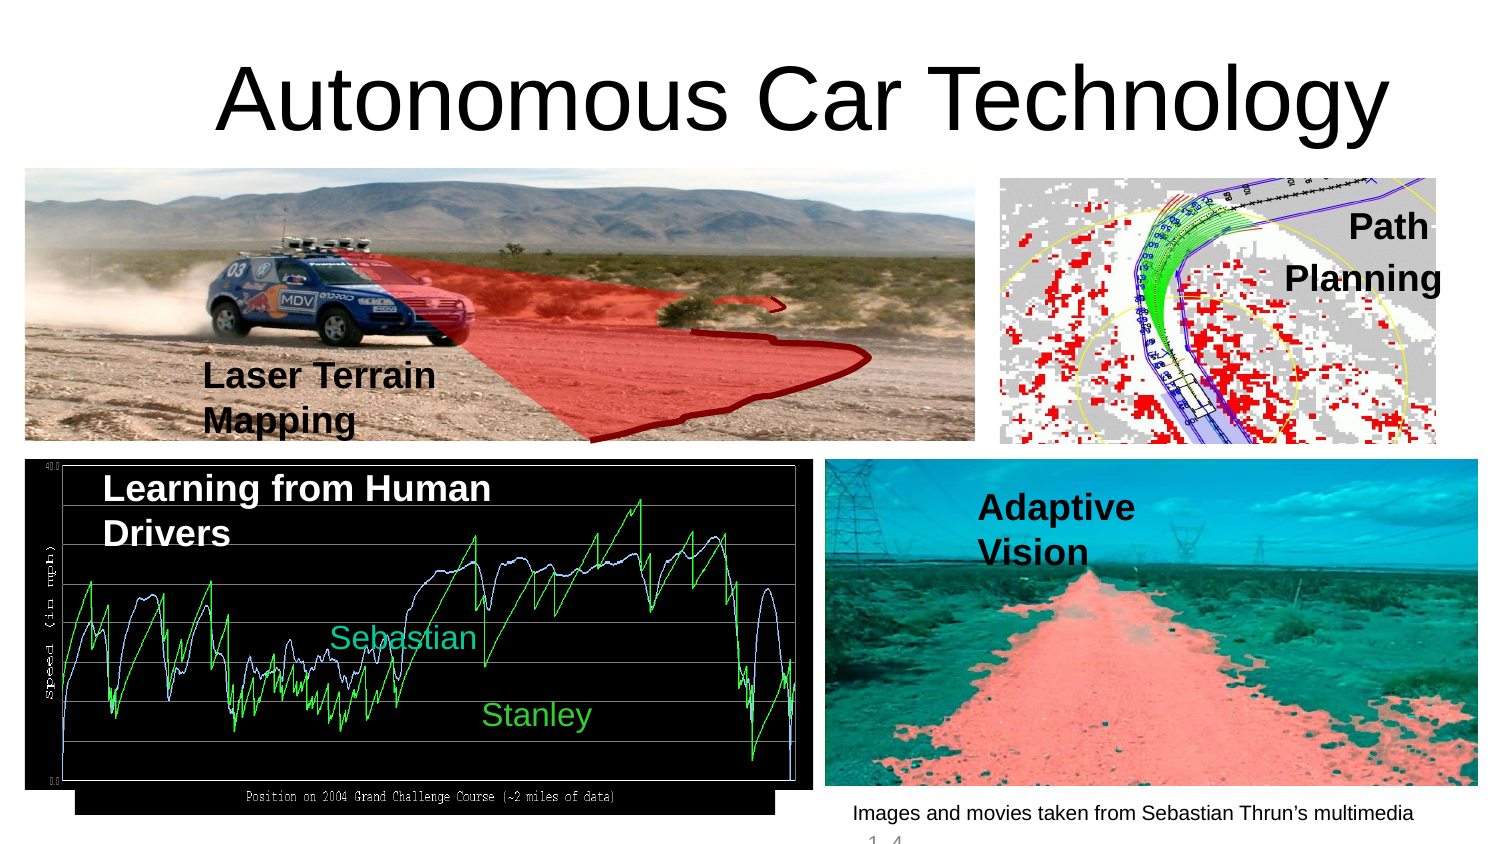

# Autonomous Car Technology

Path  Planning
Laser Terrain Mapping

Learning from Human Drivers

Sebastian
Adaptive Vision

Stanley
Images and movies taken from Sebastian Thrun’s multimedia w1e4bsite.